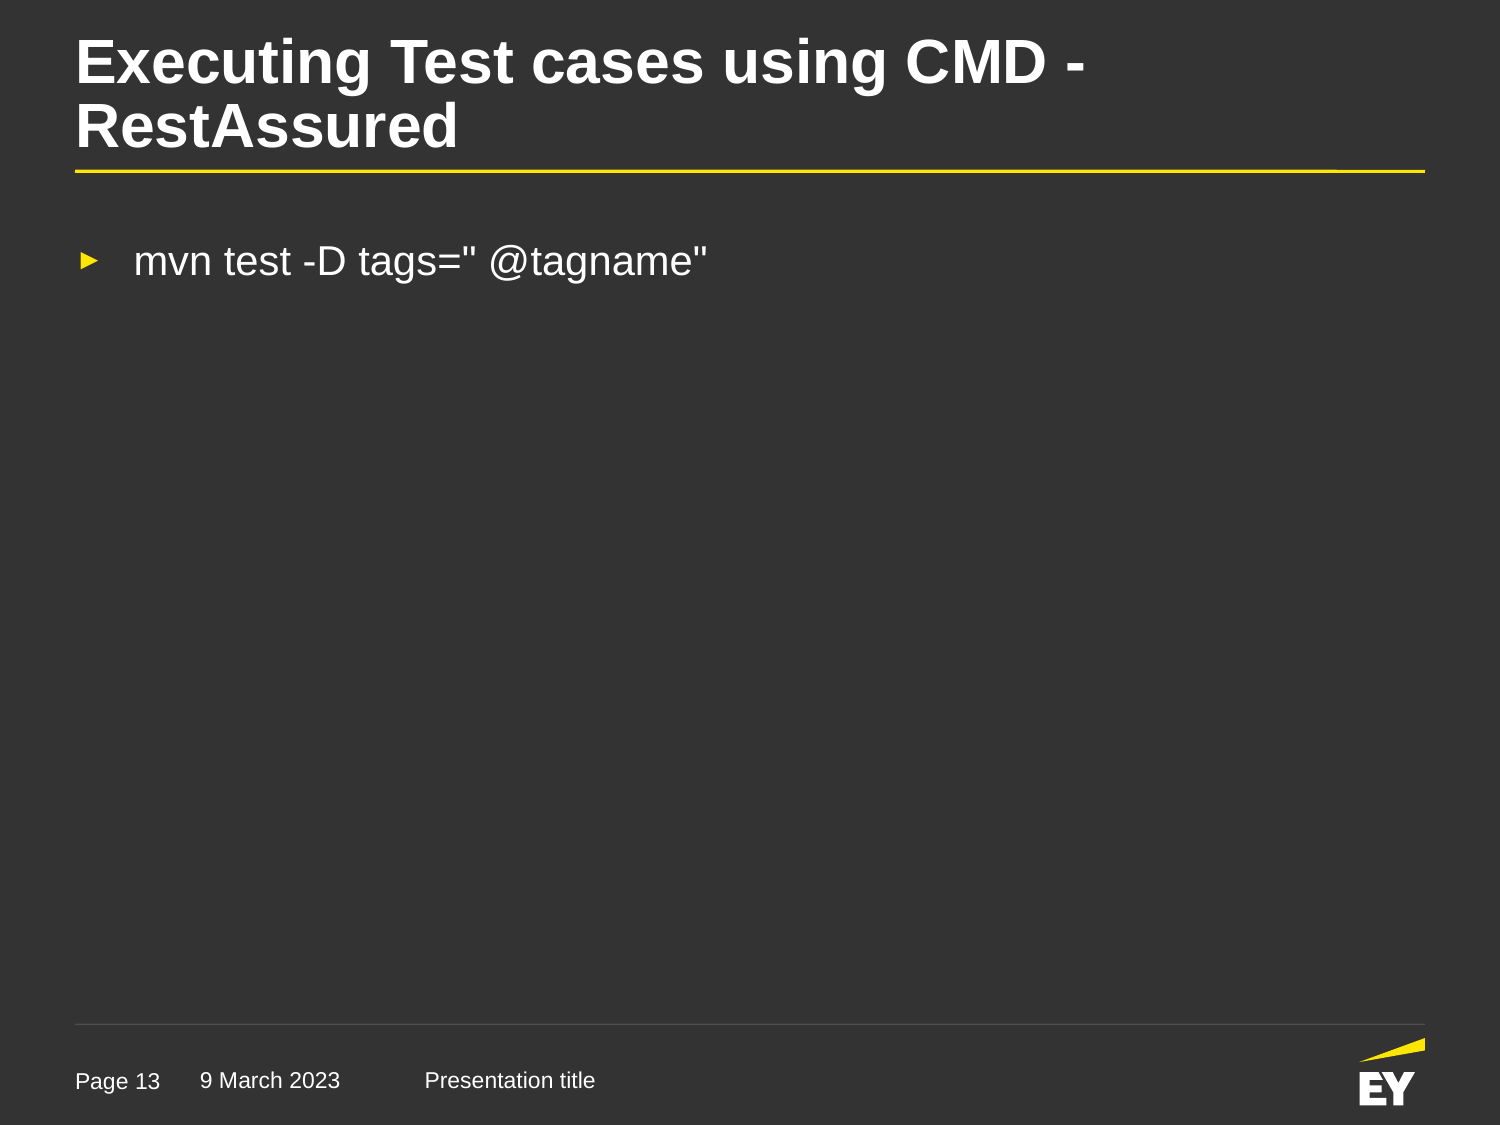

# Executing Test cases using CMD -RestAssured
mvn test -D tags=" @tagname"